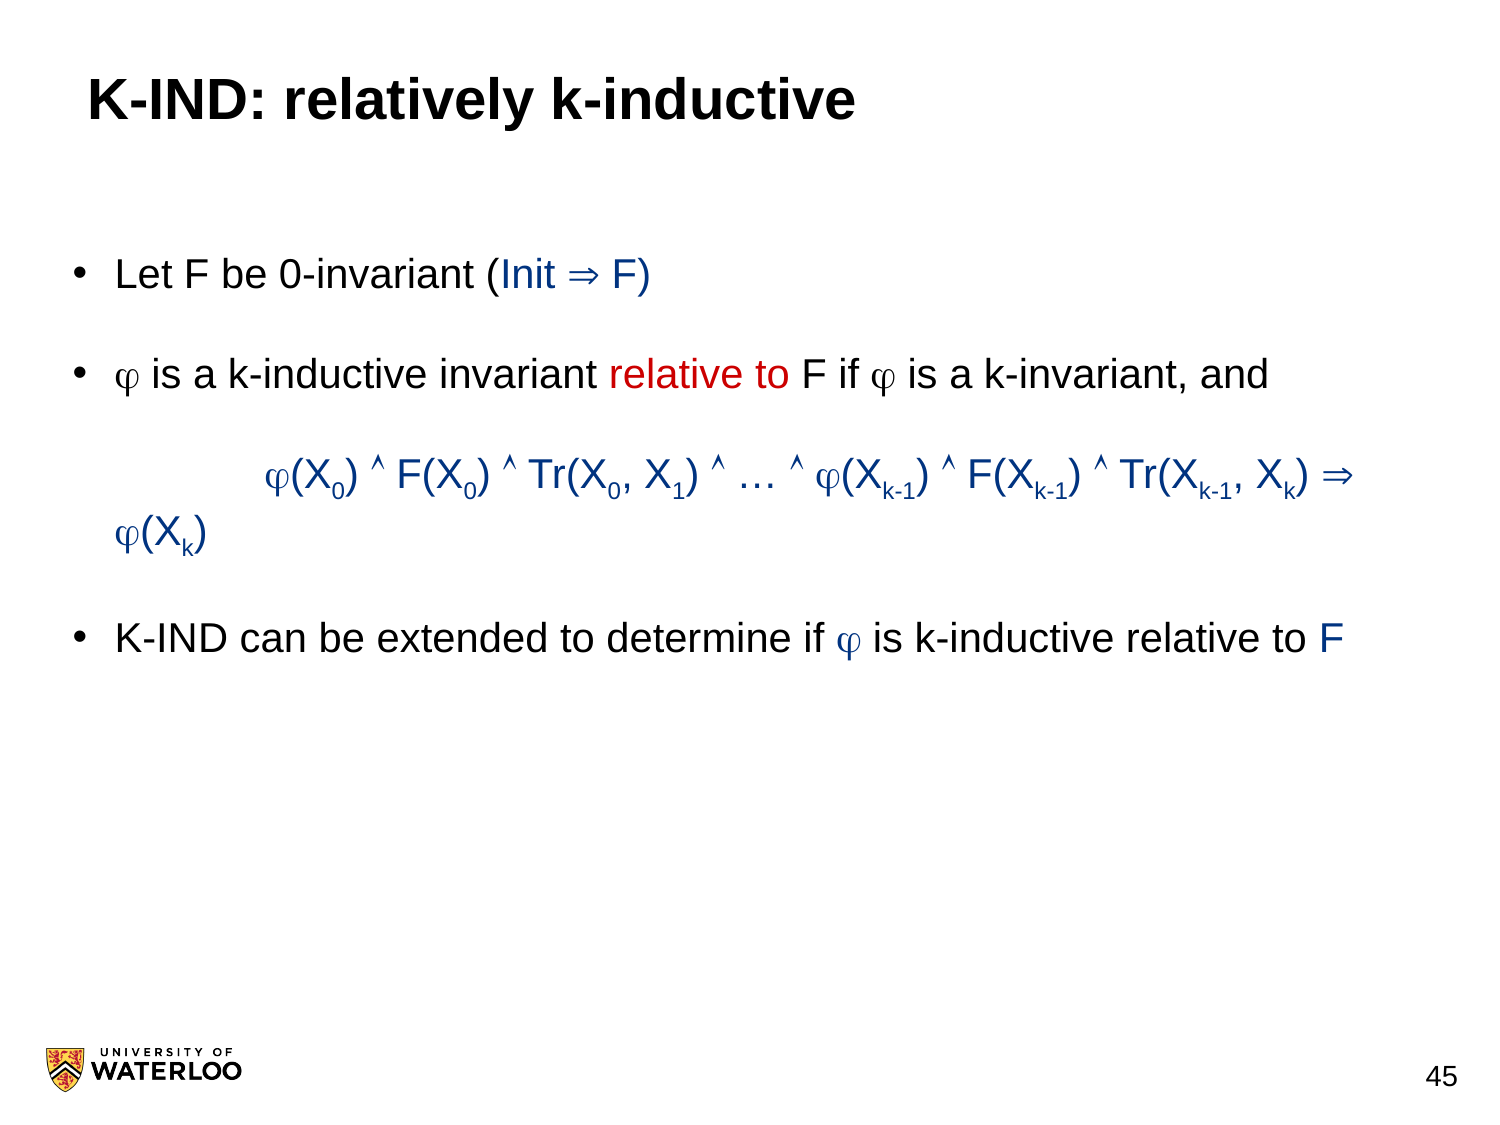

# K-IND: relatively k-inductive
Let F be 0-invariant (Init ⇒ F)

ϕ is a k-inductive invariant relative to F if ϕ is a k-invariant, and
	ϕ(X0) ∧ F(X0) ∧ Tr(X0, X1) ∧ … ∧ ϕ(Xk-1) ∧ F(Xk-1) ∧ Tr(Xk-1, Xk) ⇒ ϕ(Xk)

K-IND can be extended to determine if ϕ is k-inductive relative to F